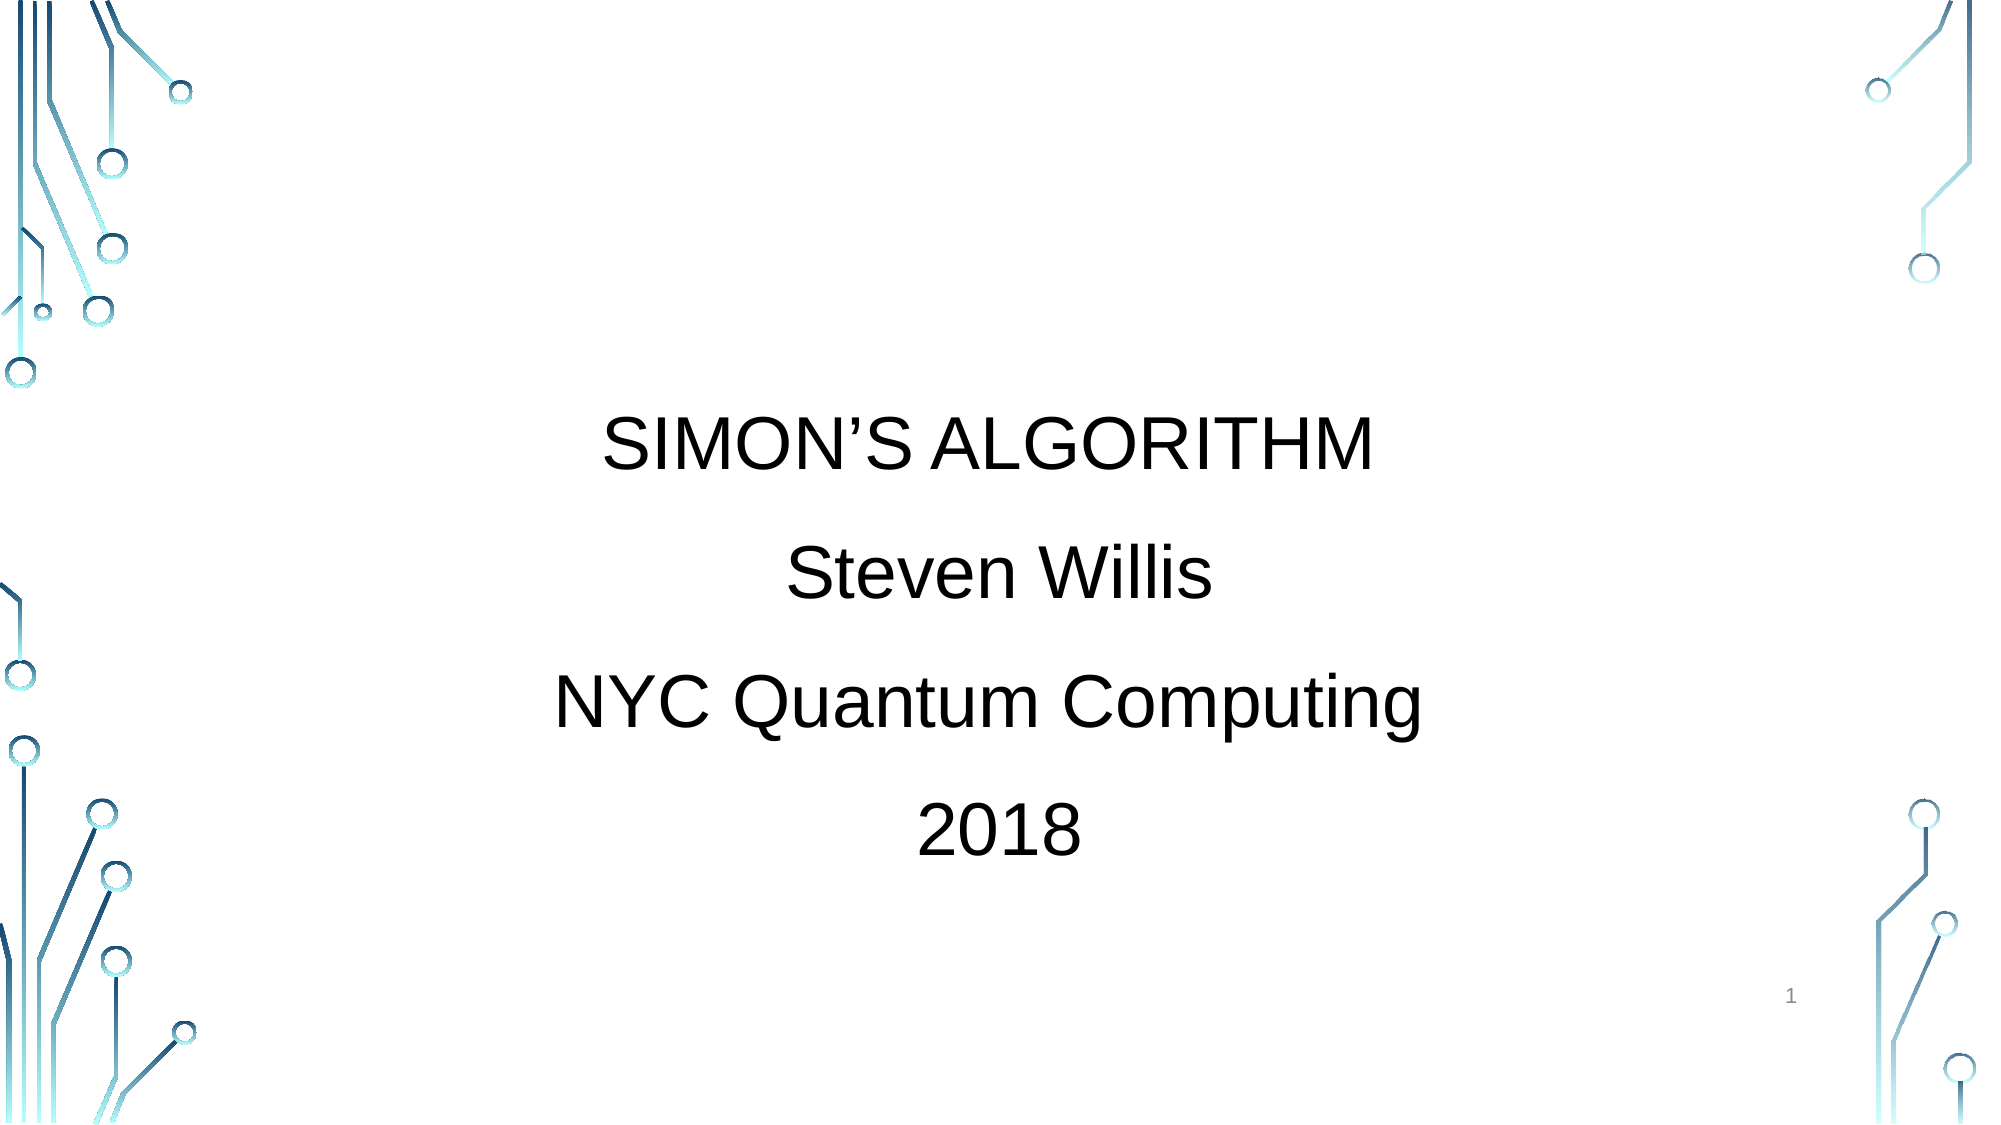

SIMON’S ALGORITHM
Steven Willis
NYC Quantum Computing
2018

1